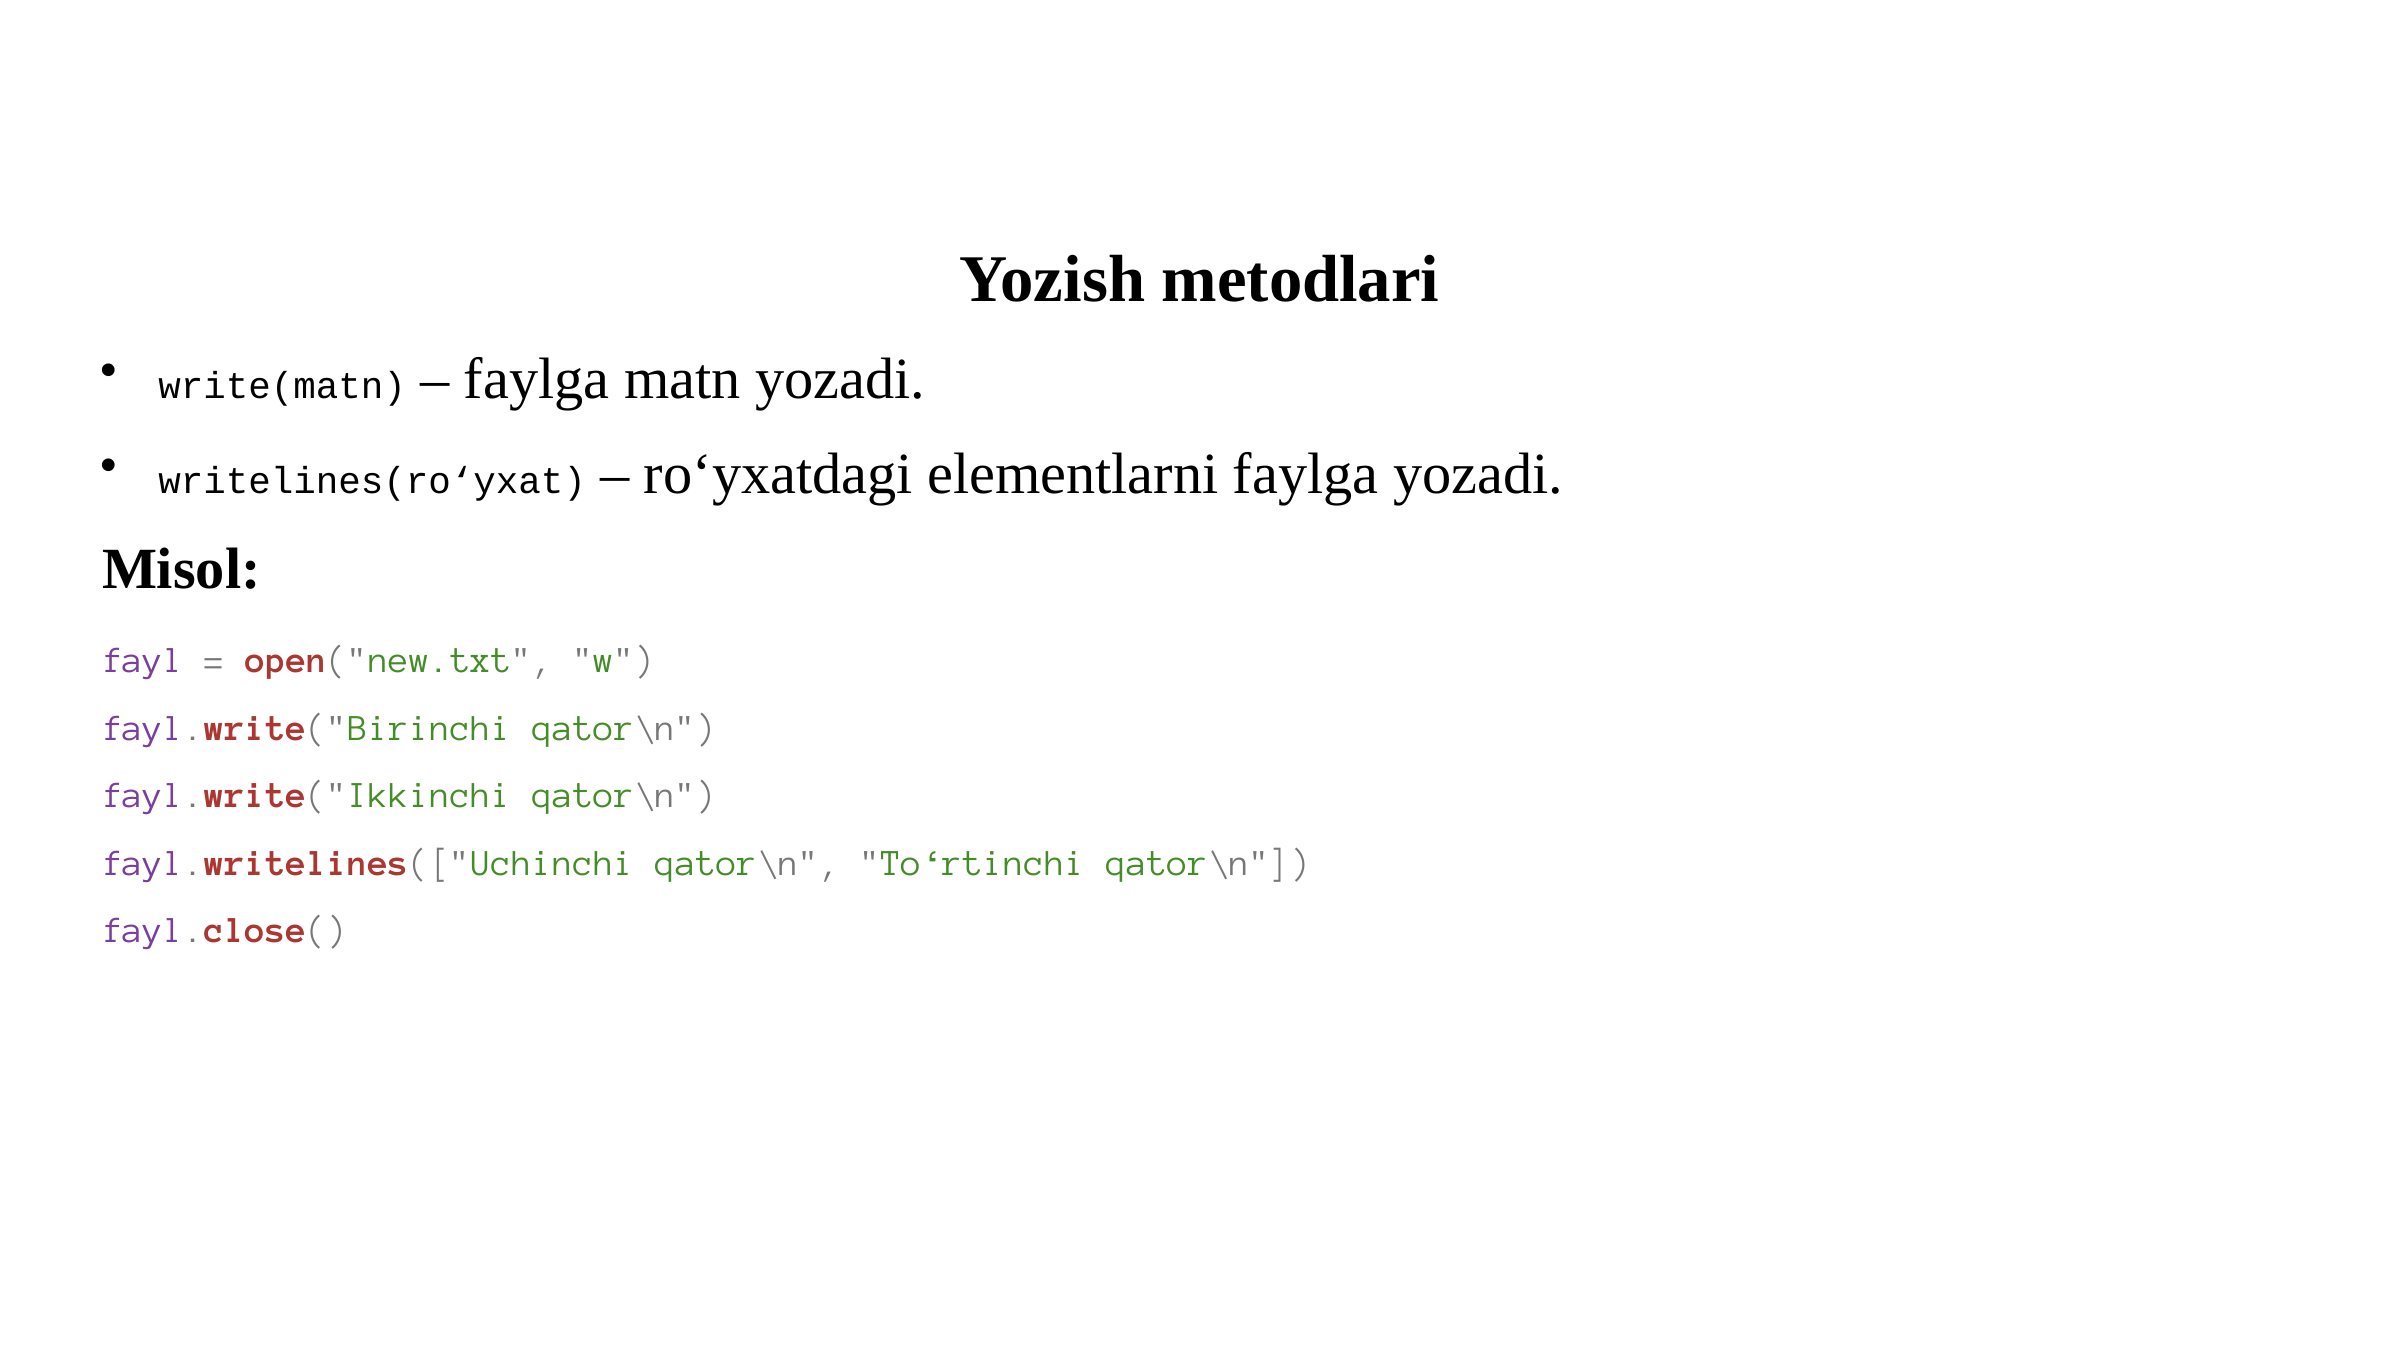

Yozish metodlari
write(matn) – faylga matn yozadi.
writelines(ro‘yxat) – ro‘yxatdagi elementlarni faylga yozadi.
Misol:
fayl = open("new.txt", "w")
fayl.write("Birinchi qator\n")
fayl.write("Ikkinchi qator\n")
fayl.writelines(["Uchinchi qator\n", "To‘rtinchi qator\n"])
fayl.close()